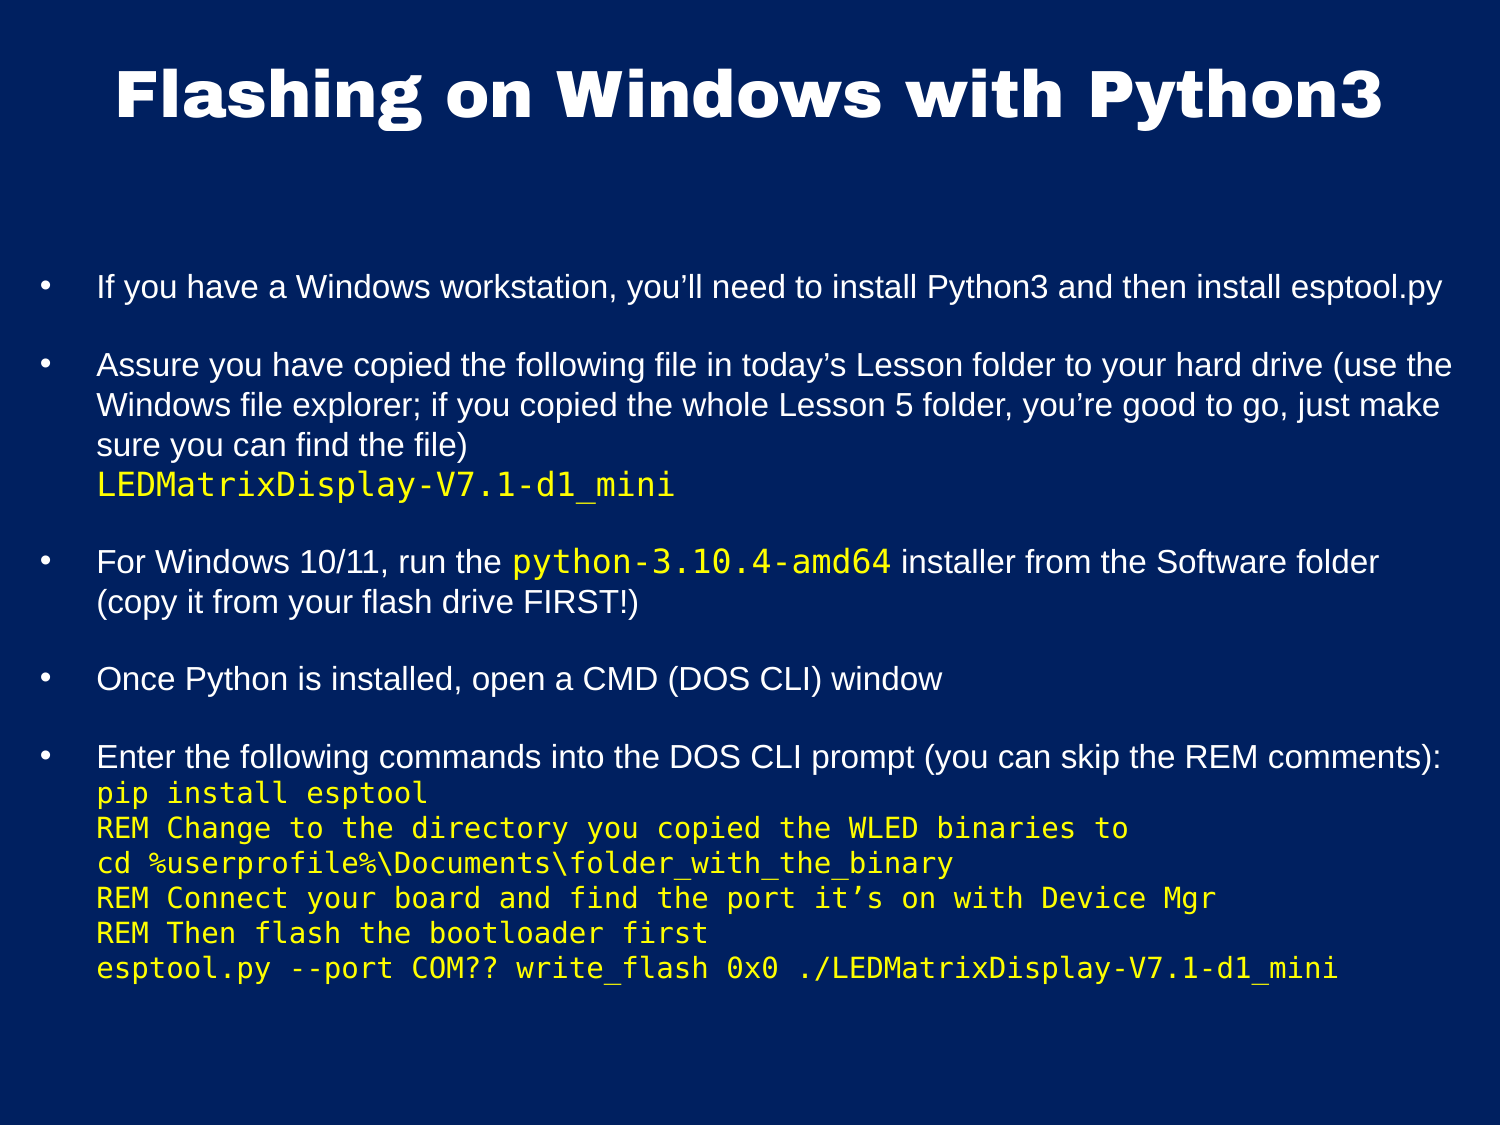

# Flashing on Windows with Python3
If you have a Windows workstation, you’ll need to install Python3 and then install esptool.py
Assure you have copied the following file in today’s Lesson folder to your hard drive (use the Windows file explorer; if you copied the whole Lesson 5 folder, you’re good to go, just make sure you can find the file)
LEDMatrixDisplay-V7.1-d1_mini
For Windows 10/11, run the python-3.10.4-amd64 installer from the Software folder (copy it from your flash drive FIRST!)
Once Python is installed, open a CMD (DOS CLI) window
Enter the following commands into the DOS CLI prompt (you can skip the REM comments):
pip install esptool
REM Change to the directory you copied the WLED binaries to
cd %userprofile%\Documents\folder_with_the_binary
REM Connect your board and find the port it’s on with Device Mgr
REM Then flash the bootloader first
esptool.py --port COM?? write_flash 0x0 ./LEDMatrixDisplay-V7.1-d1_mini